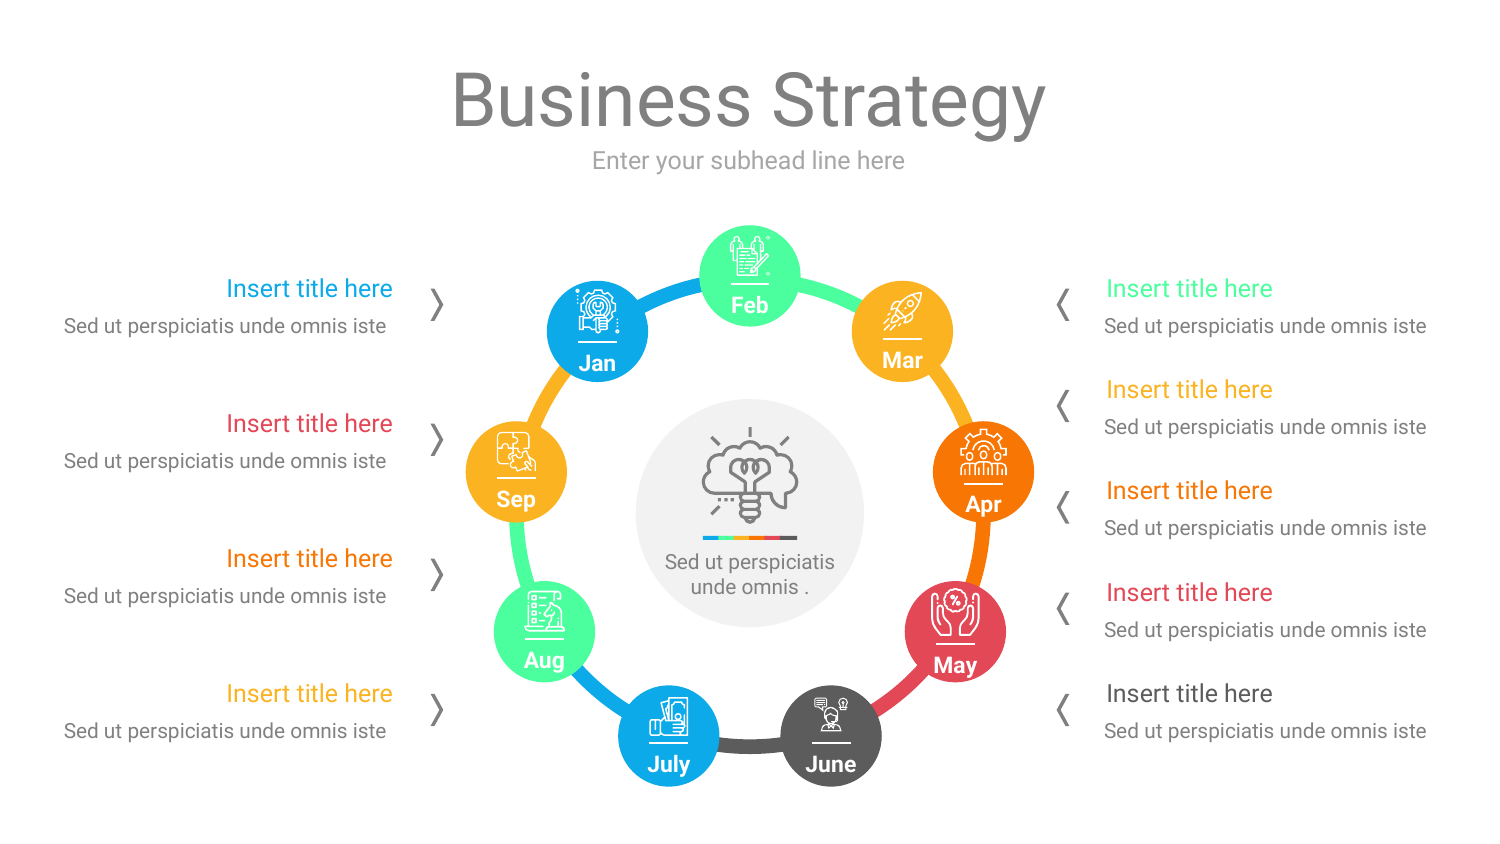

# Business Strategy
Enter your subhead line here

Insert title here
Sed ut perspiciatis unde omnis iste
Insert title here
Sed ut perspiciatis unde omnis iste

Feb
Mar
Jan
Insert title here
Sed ut perspiciatis unde omnis iste

Insert title here
Sed ut perspiciatis unde omnis iste

Insert title here
Sed ut perspiciatis unde omnis iste
Sep

Apr

Insert title here
Sed ut perspiciatis unde omnis iste
Sed ut perspiciatis unde omnis .

Insert title here
Sed ut perspiciatis unde omnis iste

Aug
May
Insert title here
Sed ut perspiciatis unde omnis iste
Insert title here
Sed ut perspiciatis unde omnis iste

June
July